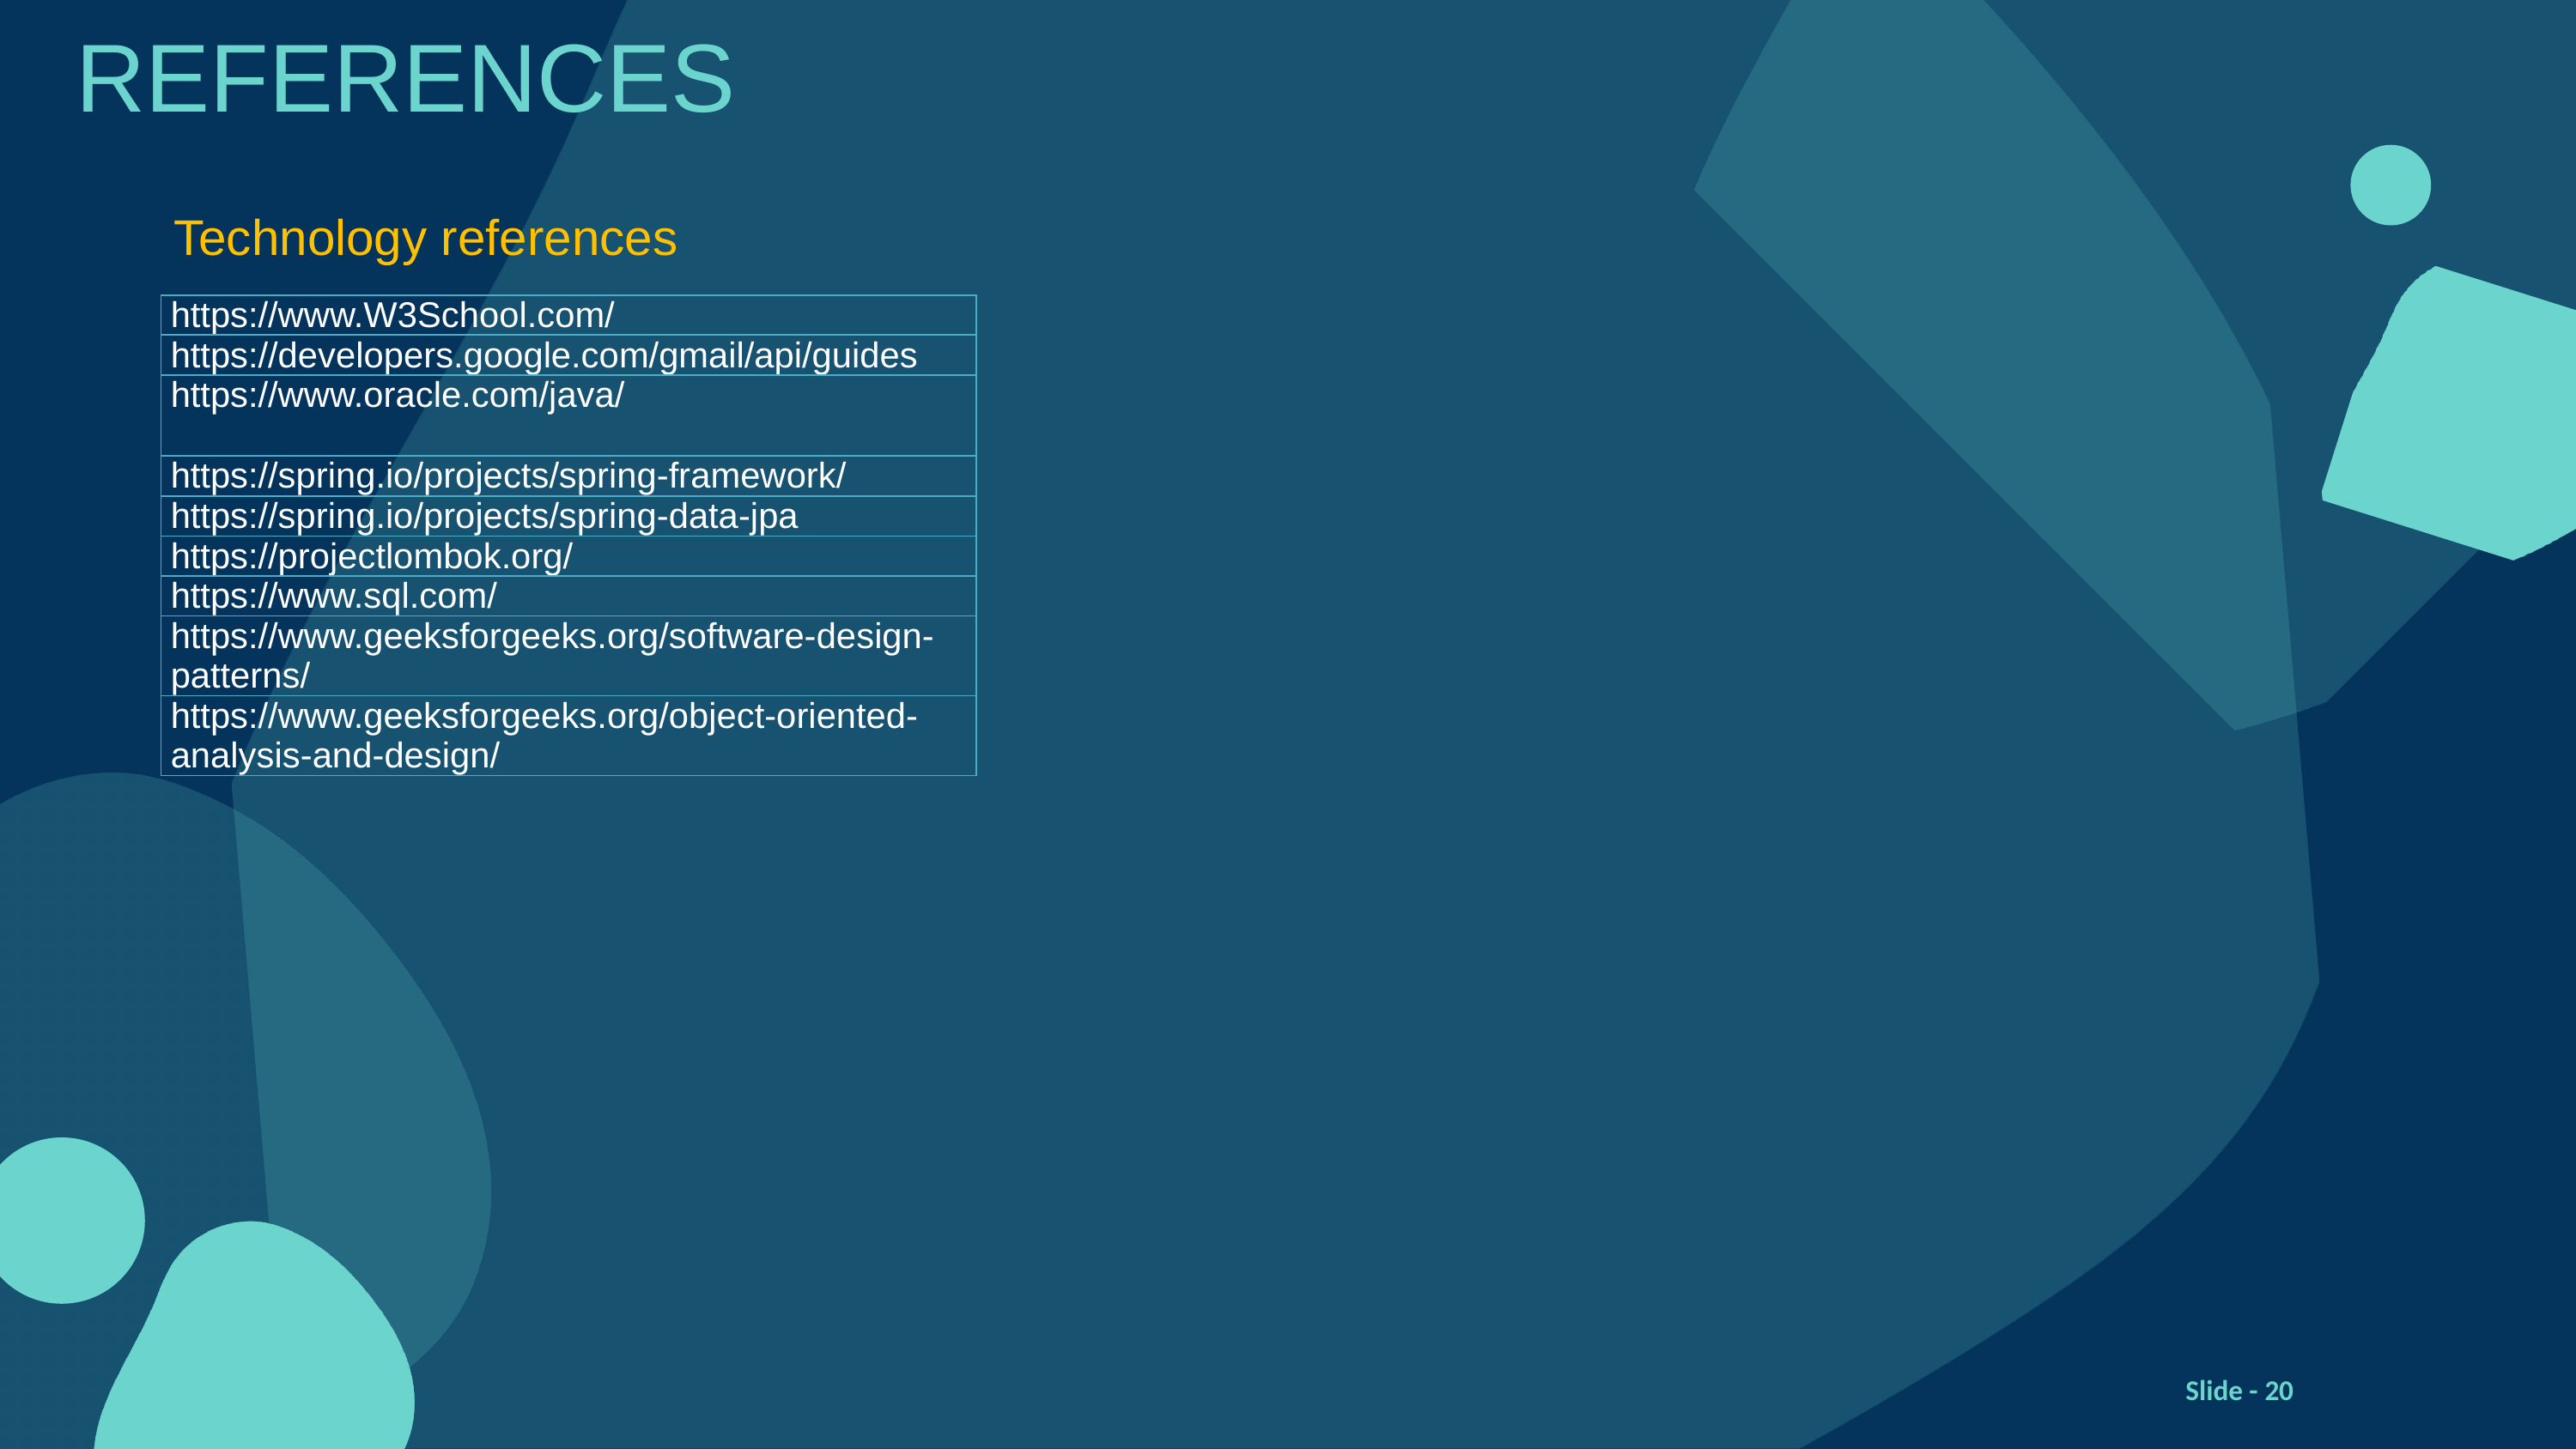

# REFERENCES

Technology references
| https://www.W3School.com/ |
| --- |
| https://developers.google.com/gmail/api/guides |
| https://www.oracle.com/java/ |
| https://spring.io/projects/spring-framework/ |
| https://spring.io/projects/spring-data-jpa |
| https://projectlombok.org/ |
| https://www.sql.com/ |
| https://www.geeksforgeeks.org/software-design-patterns/ |
| https://www.geeksforgeeks.org/object-oriented-analysis-and-design/ |
Slide - 20